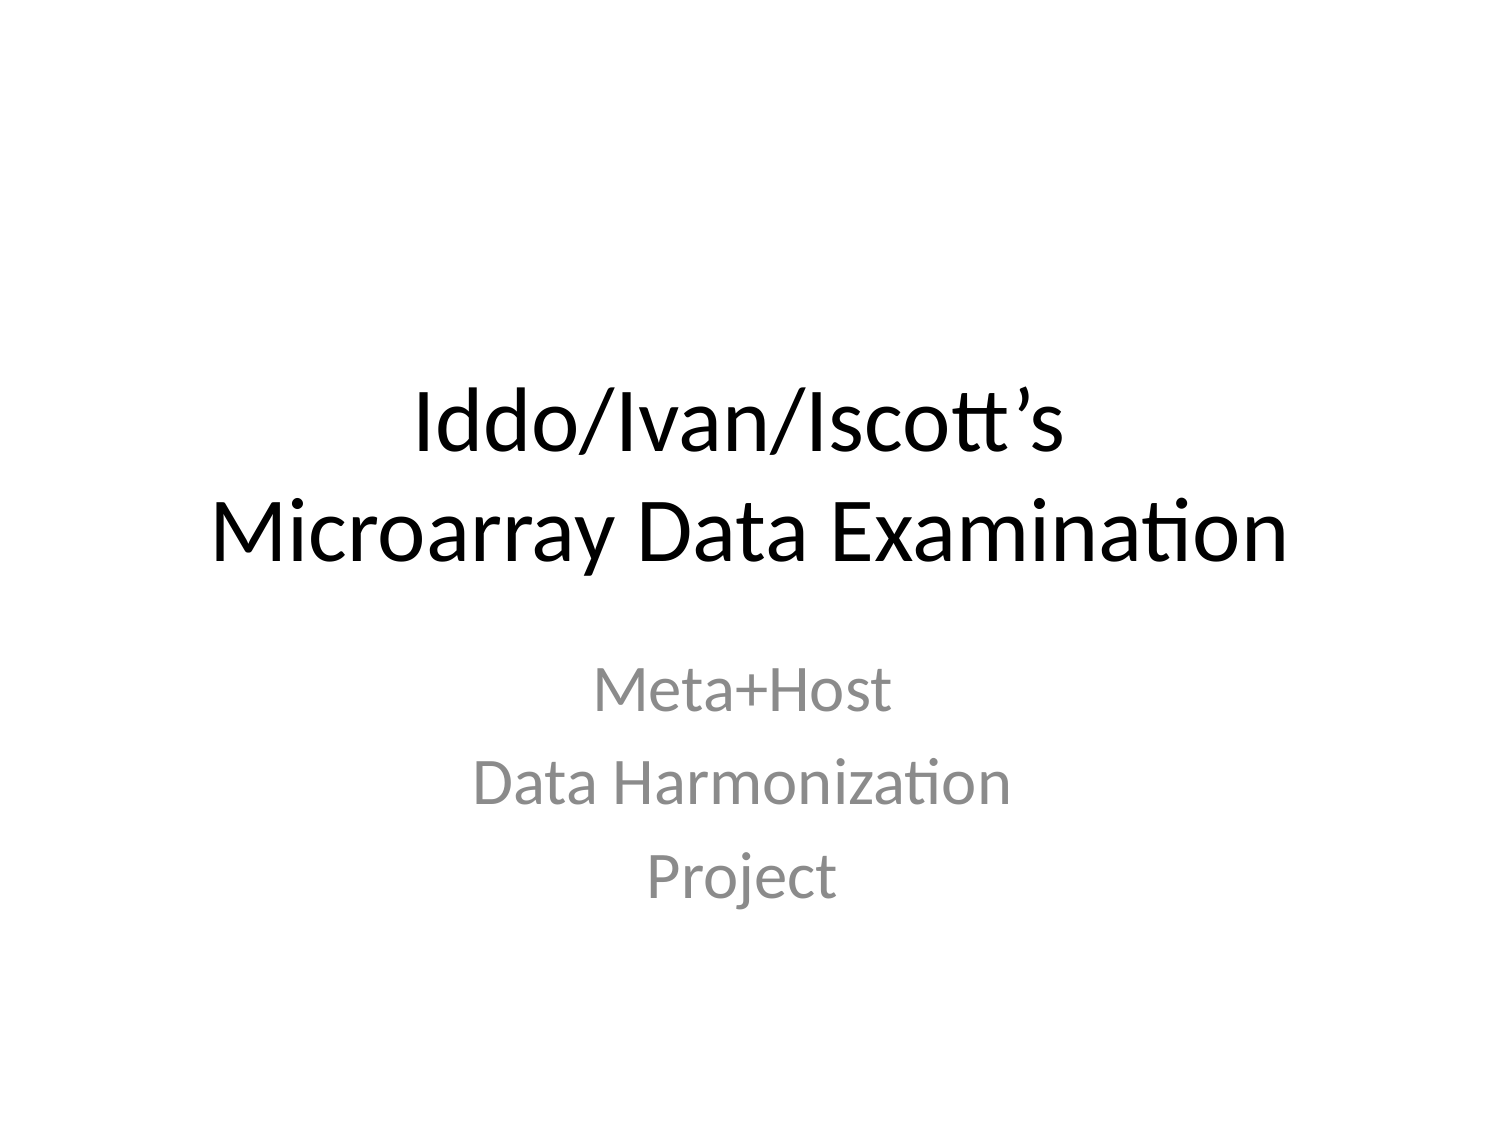

# Iddo/Ivan/Iscott’s Microarray Data Examination
Meta+Host
Data Harmonization
Project